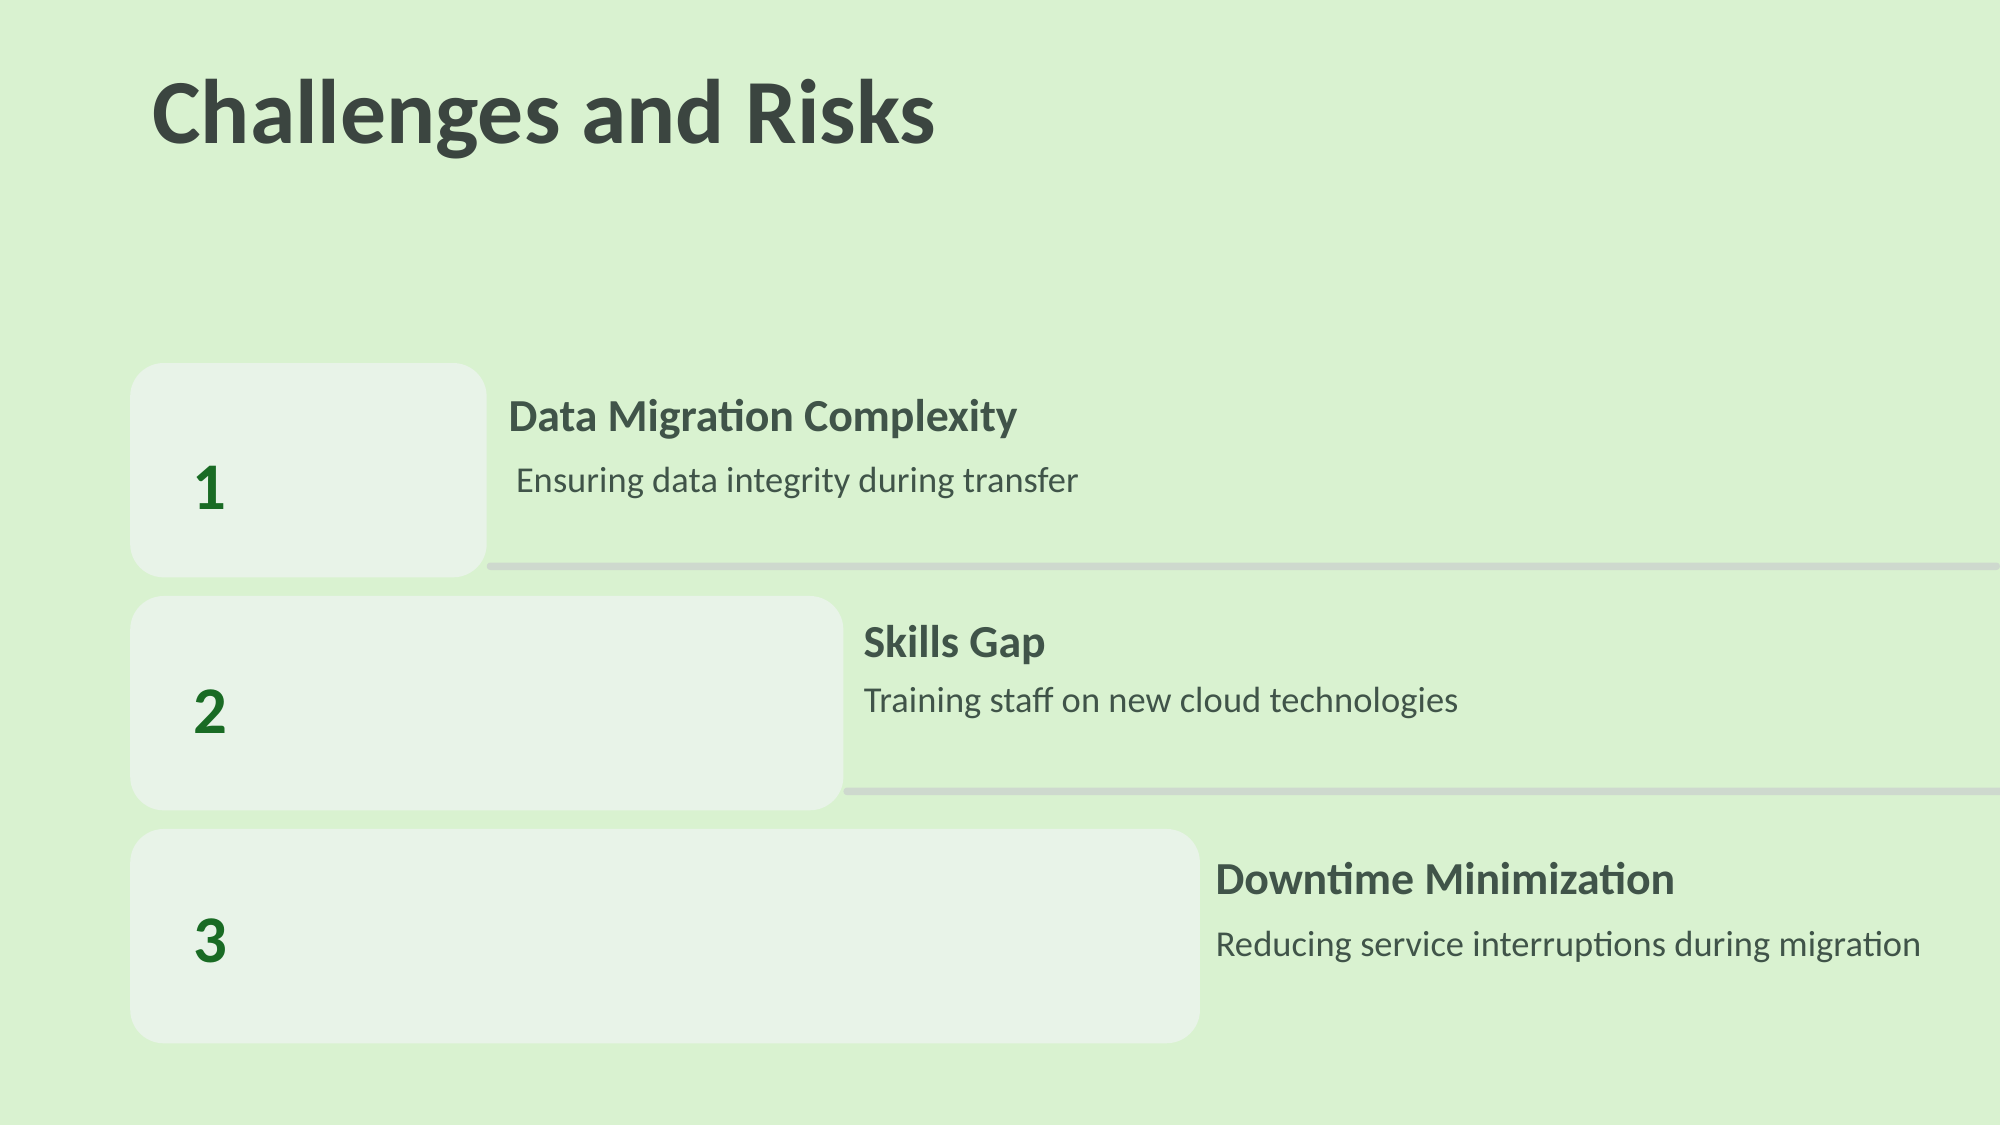

# Challenges and Risks

Data Migration Complexity
1
Ensuring data integrity during transfer

Skills Gap
2
Training staff on new cloud technologies

Downtime Minimization
3
Reducing service interruptions during migration